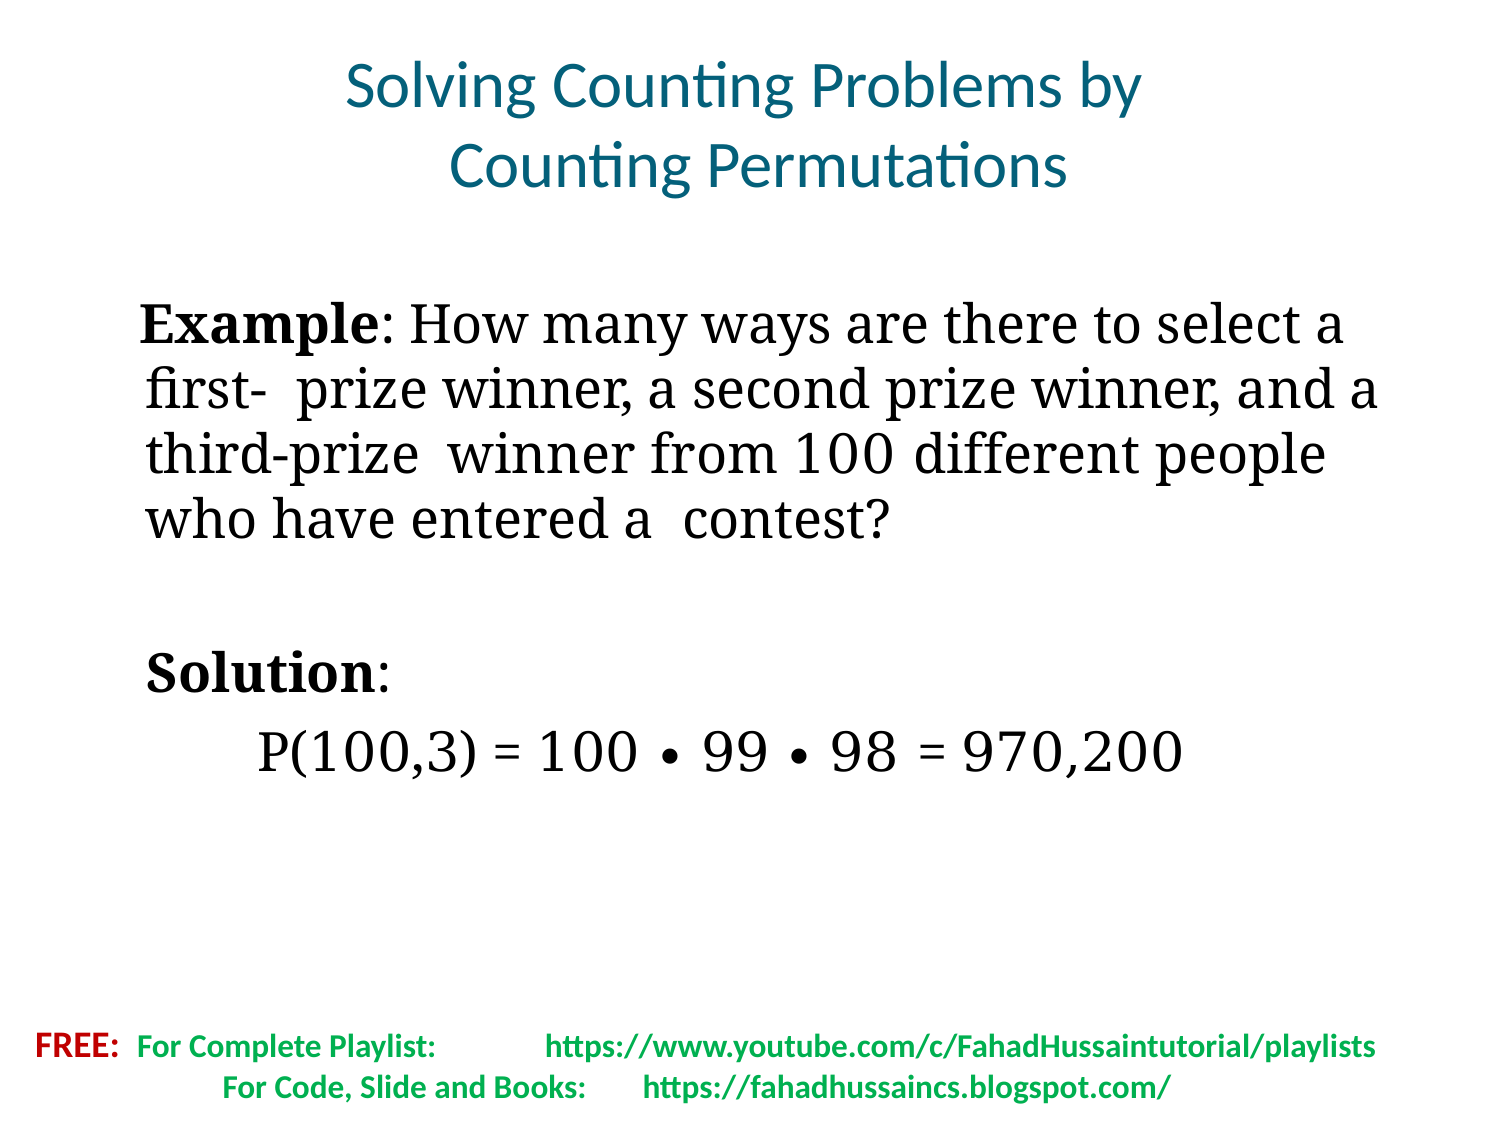

# Solving Counting Problems by Counting Permutations
Example: How many ways are there to select a first-  prize winner, a second prize winner, and a third-prize  winner from 100 different people who have entered a  contest?

Solution:
P(100,3) = 100 ∙ 99 ∙ 98 = 970,200
FREE:  For Complete Playlist: 	        https://www.youtube.com/c/FahadHussaintutorial/playlists
	     For Code, Slide and Books:	 https://fahadhussaincs.blogspot.com/